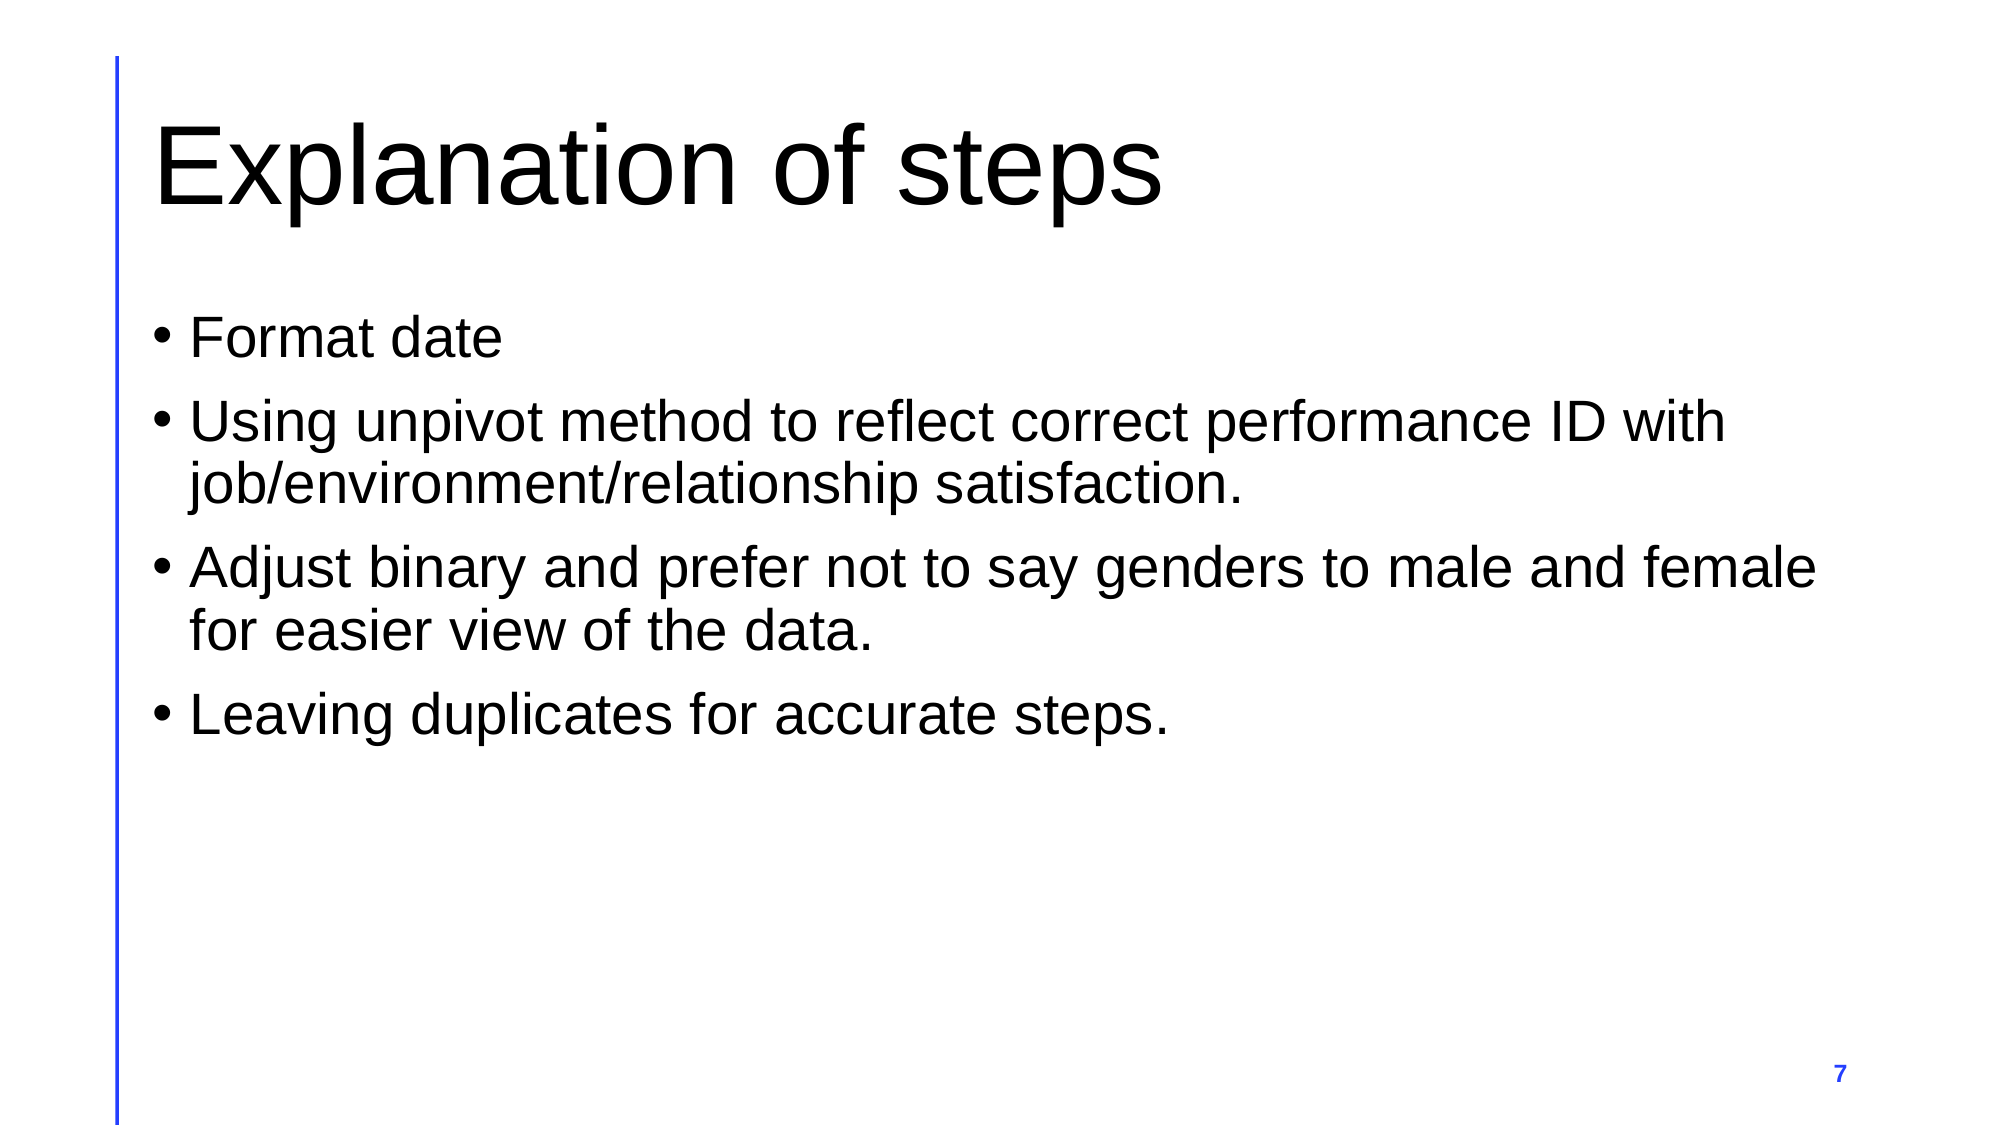

# Explanation of steps
Format date
Using unpivot method to reflect correct performance ID with job/environment/relationship satisfaction.
Adjust binary and prefer not to say genders to male and female for easier view of the data.
Leaving duplicates for accurate steps.
7